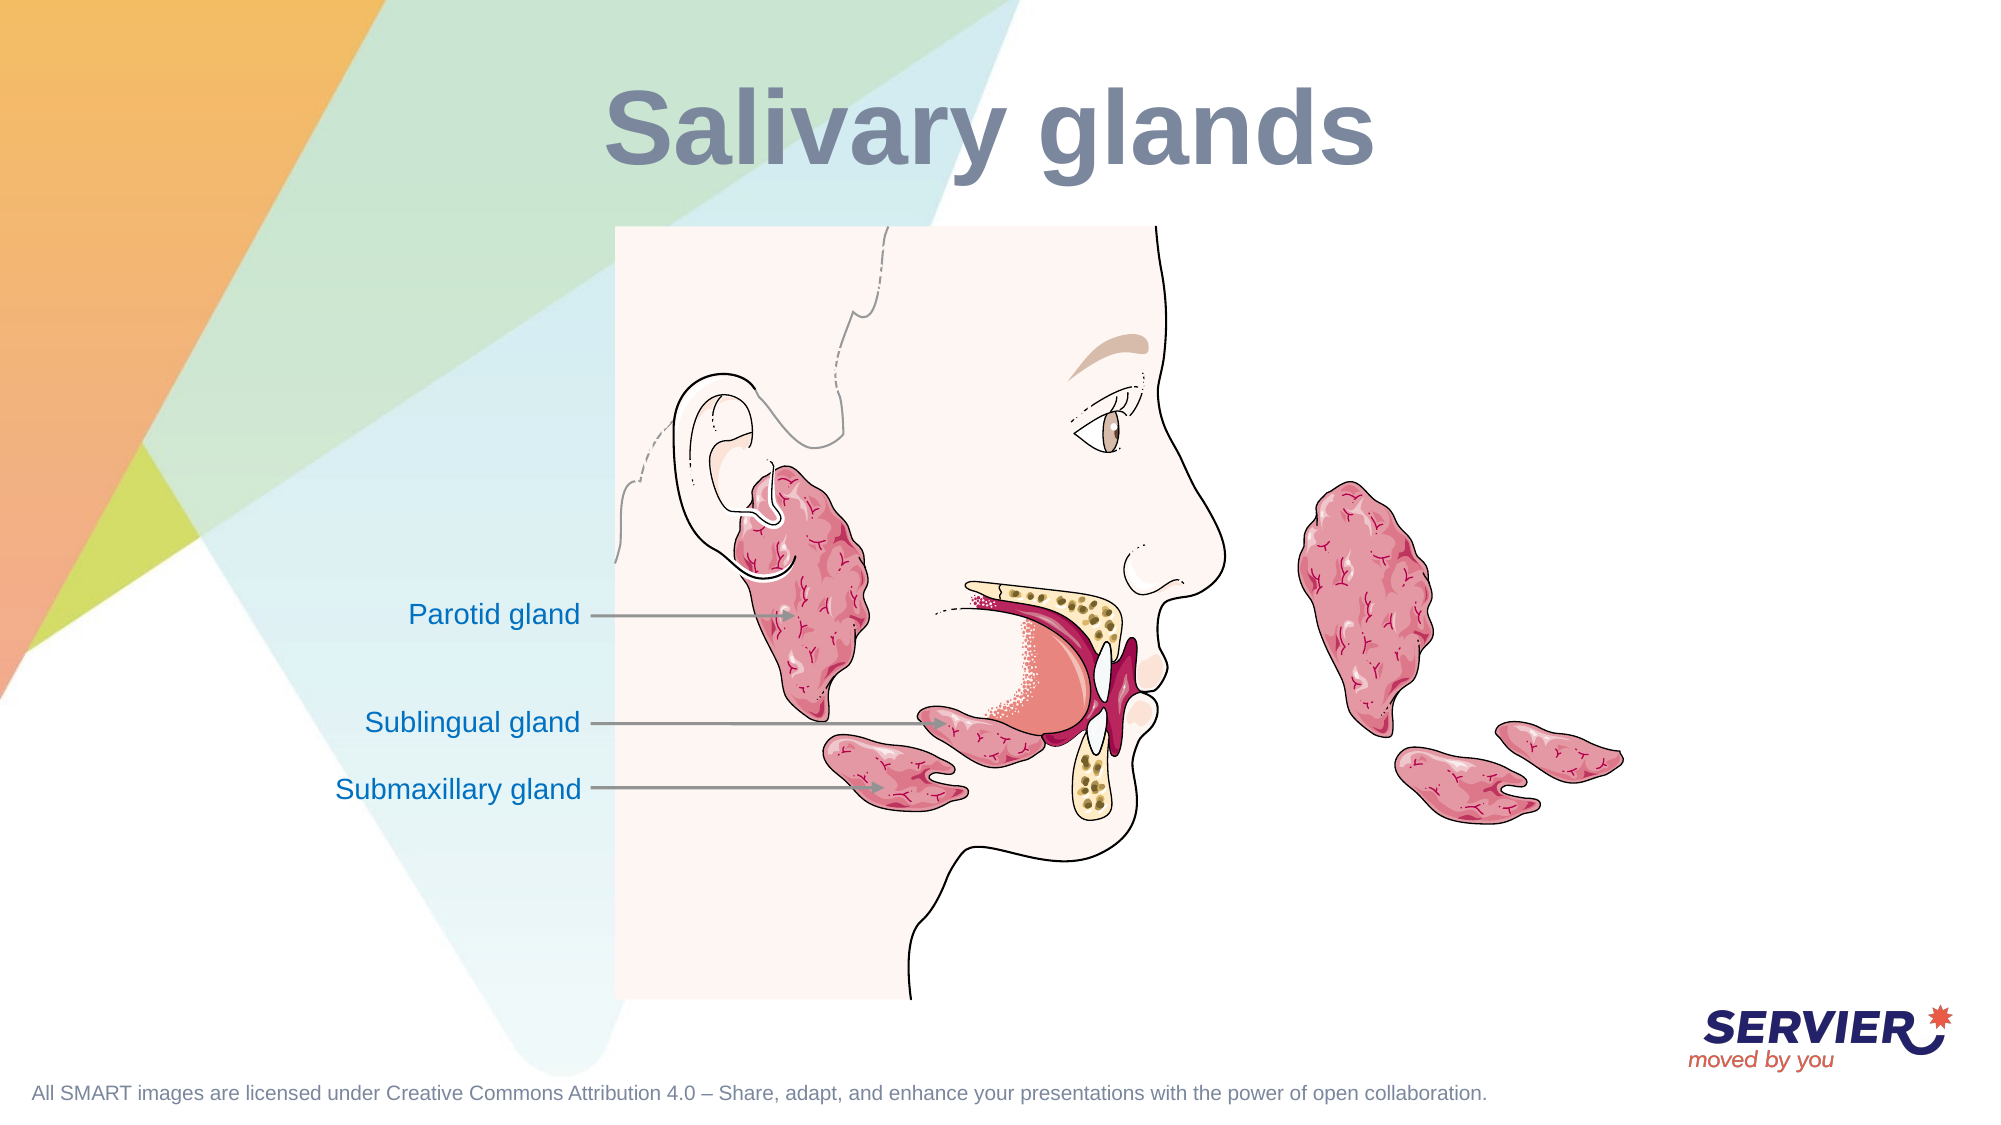

# Salivary glands

Parotid gland

Sublingual gland

Submaxillary gland